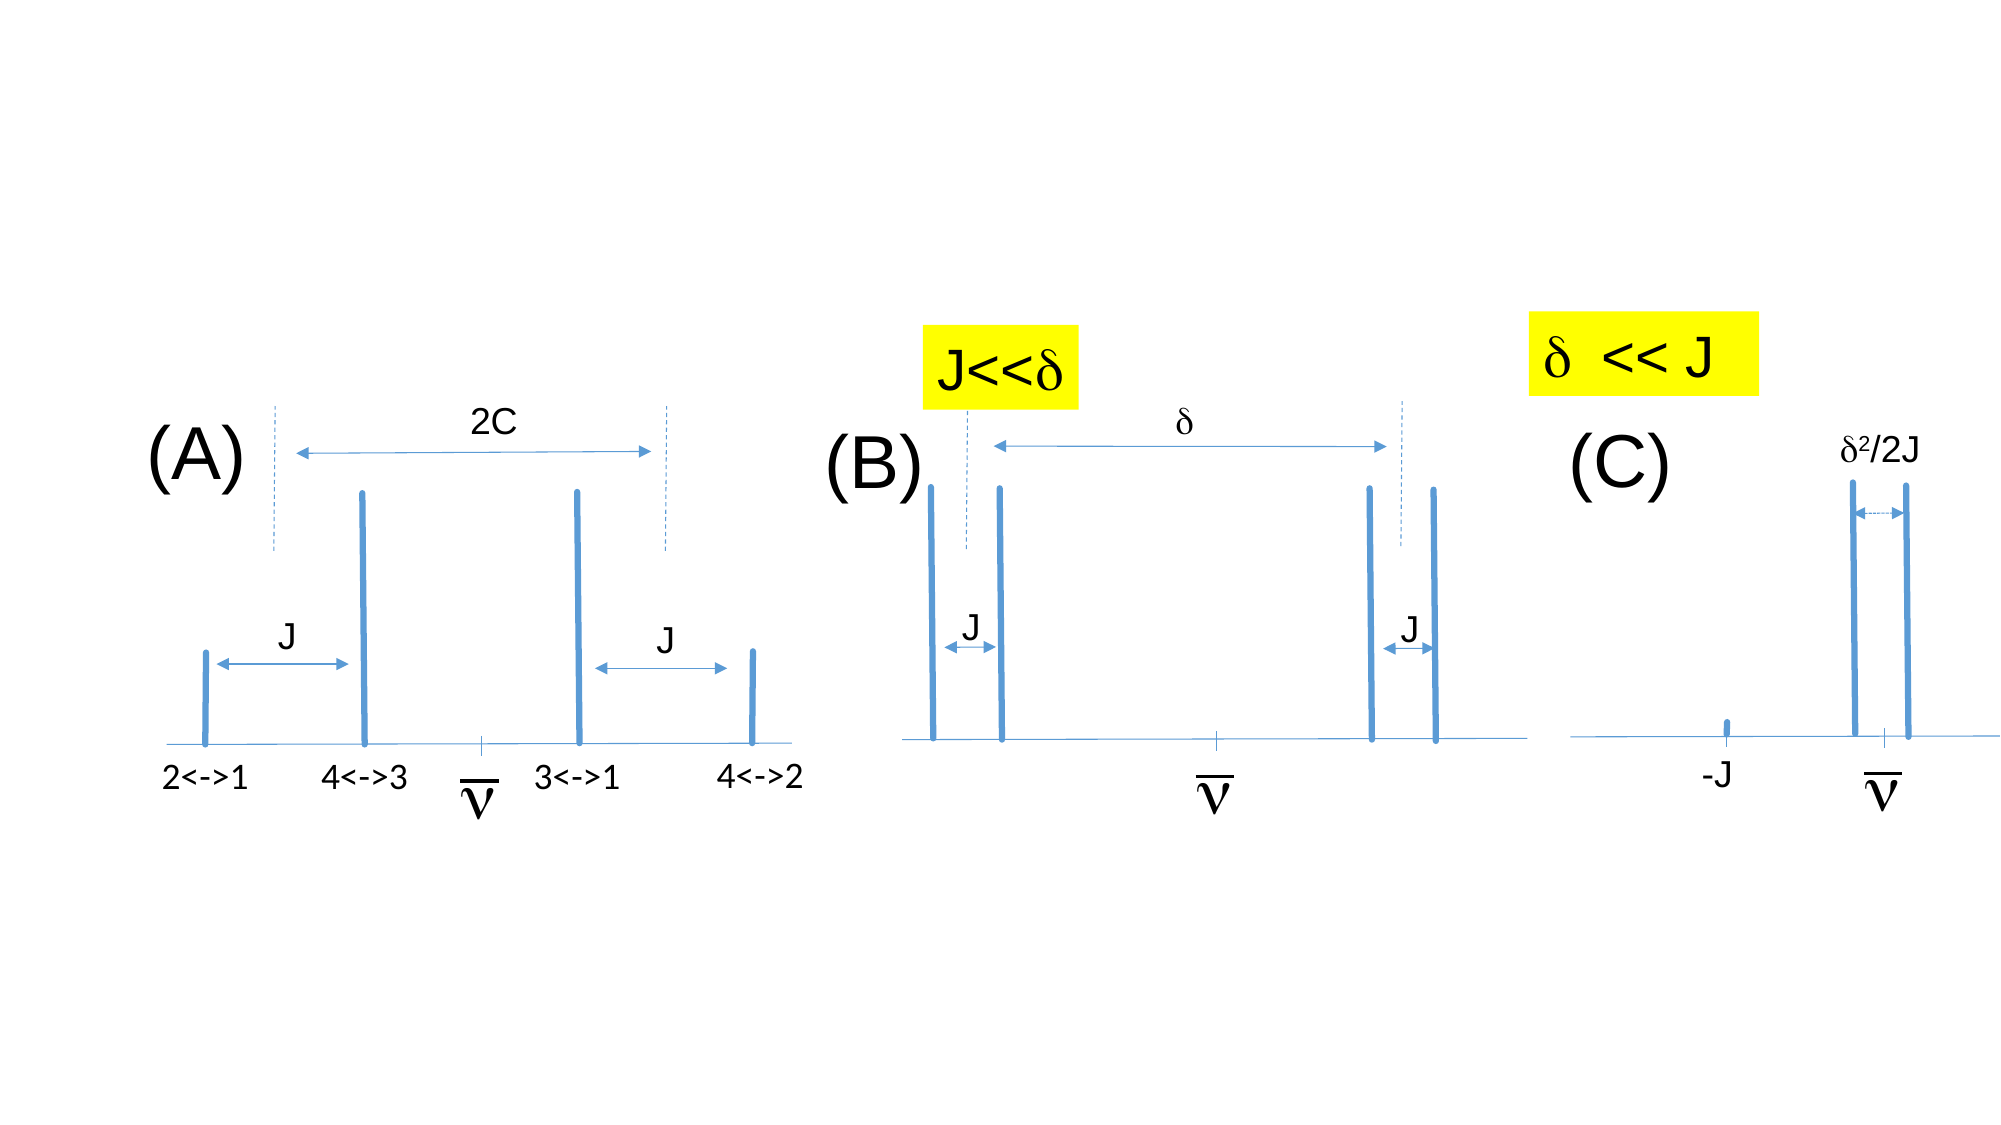

δ << J
J<<δ
2C
4<->2
4<->3
2<->1
3<->1
J
J
ν
δ
J
J
ν
(A)
(C)
(B)
δ2/2J
J
ν
-J